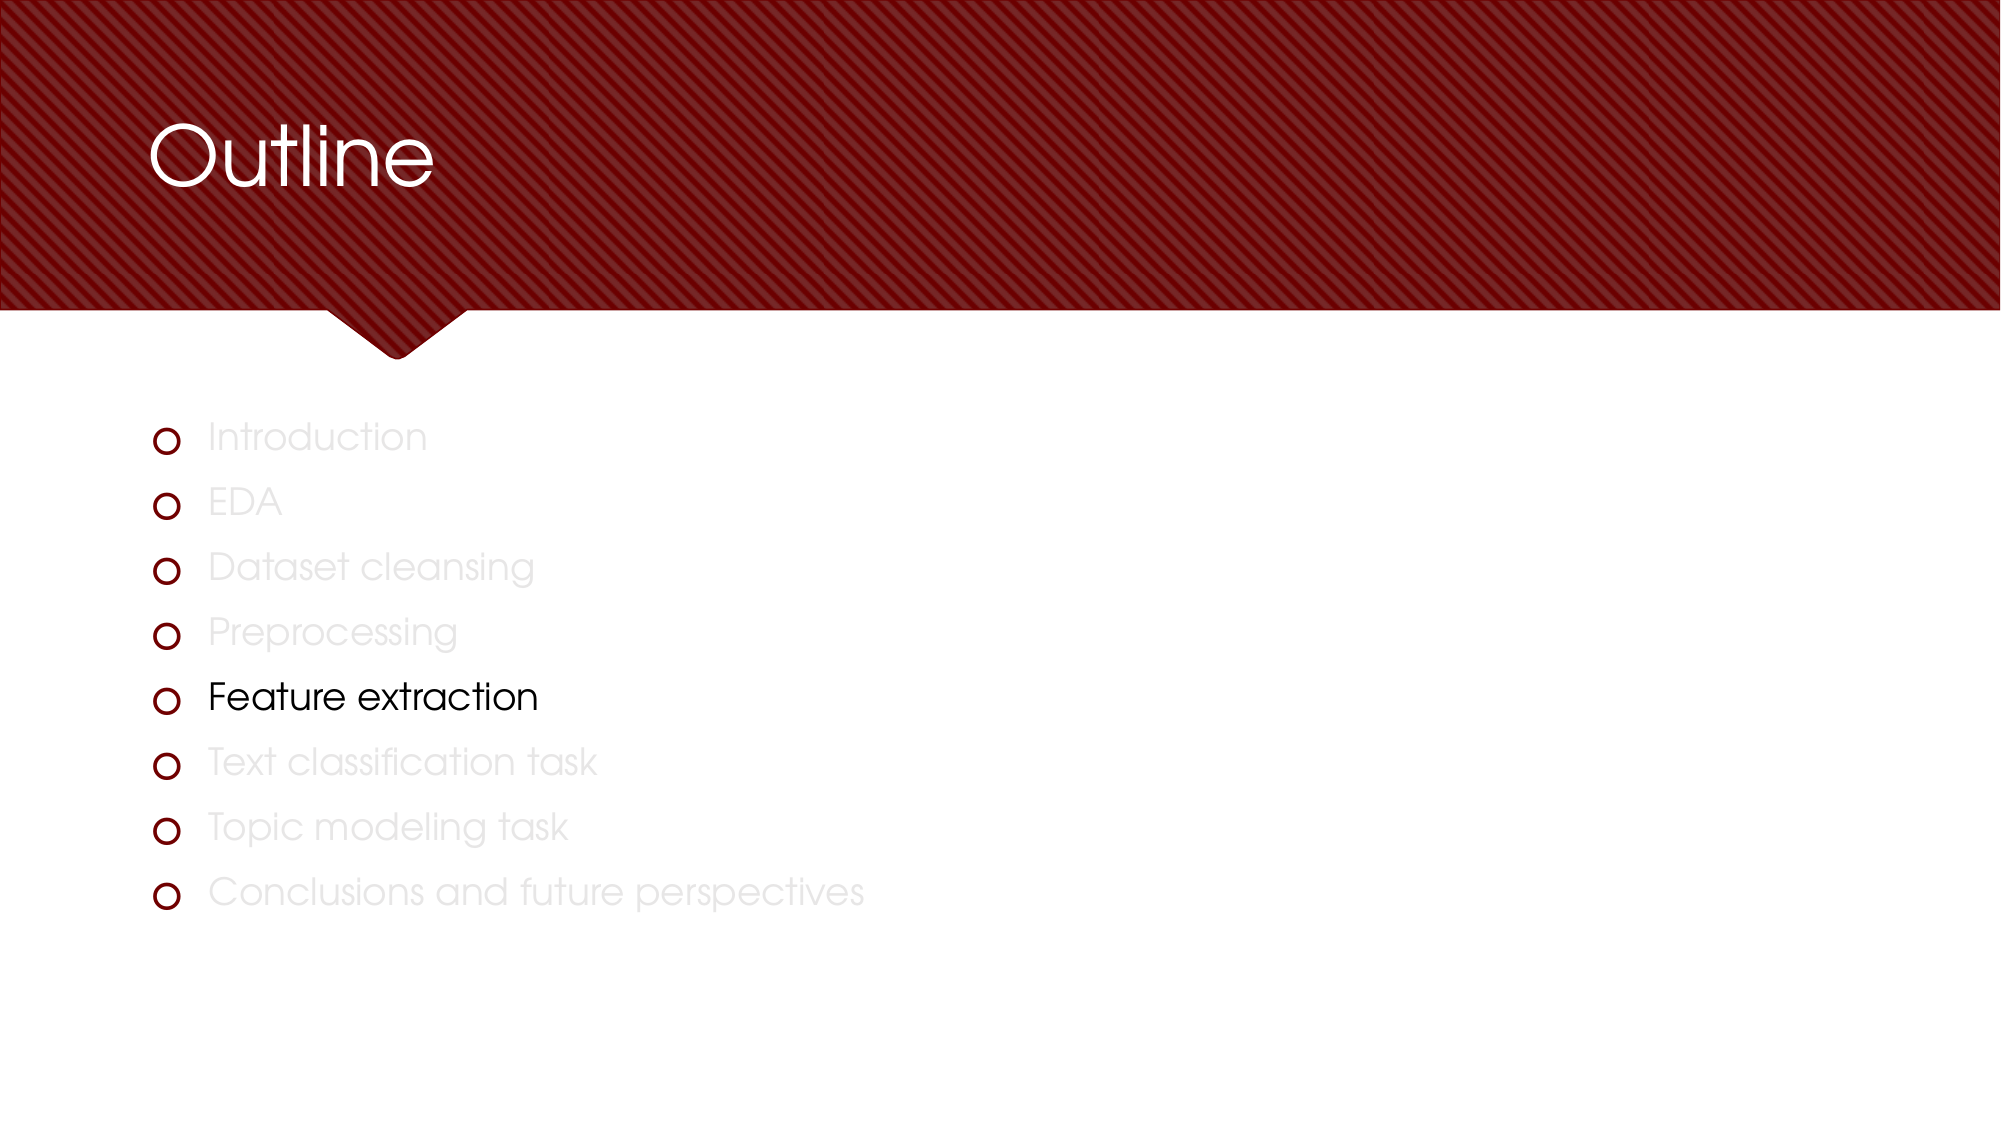

# Outline
Introduction
EDA
Dataset cleansing
Preprocessing
Feature extraction
Text classification task
Topic modeling task
Conclusions and future perspectives